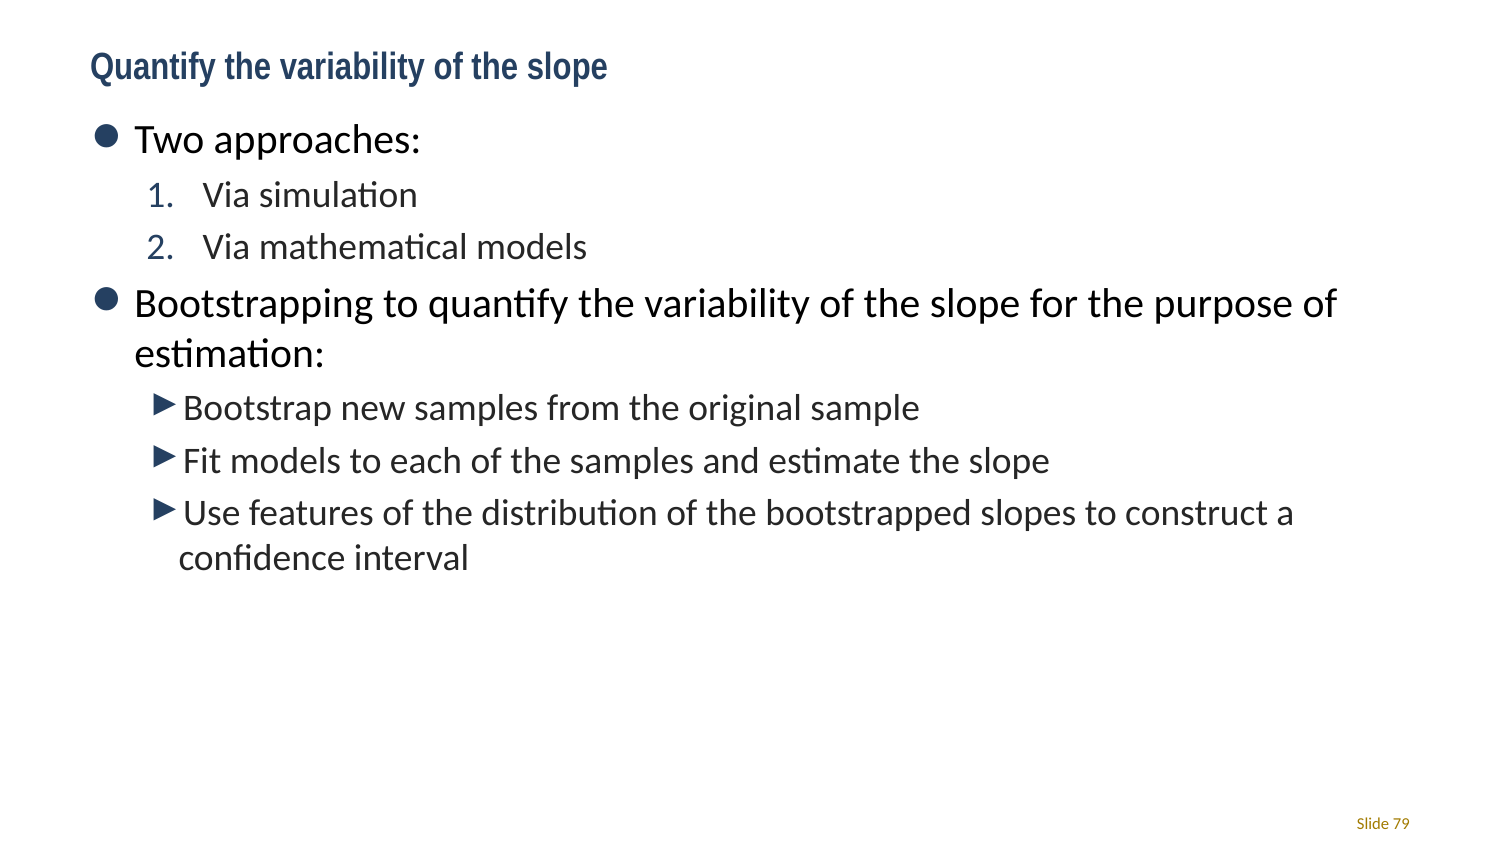

# Quantify the variability of the slope
Two approaches:
Via simulation
Via mathematical models
Bootstrapping to quantify the variability of the slope for the purpose of estimation:
Bootstrap new samples from the original sample
Fit models to each of the samples and estimate the slope
Use features of the distribution of the bootstrapped slopes to construct a confidence interval
Slide 79